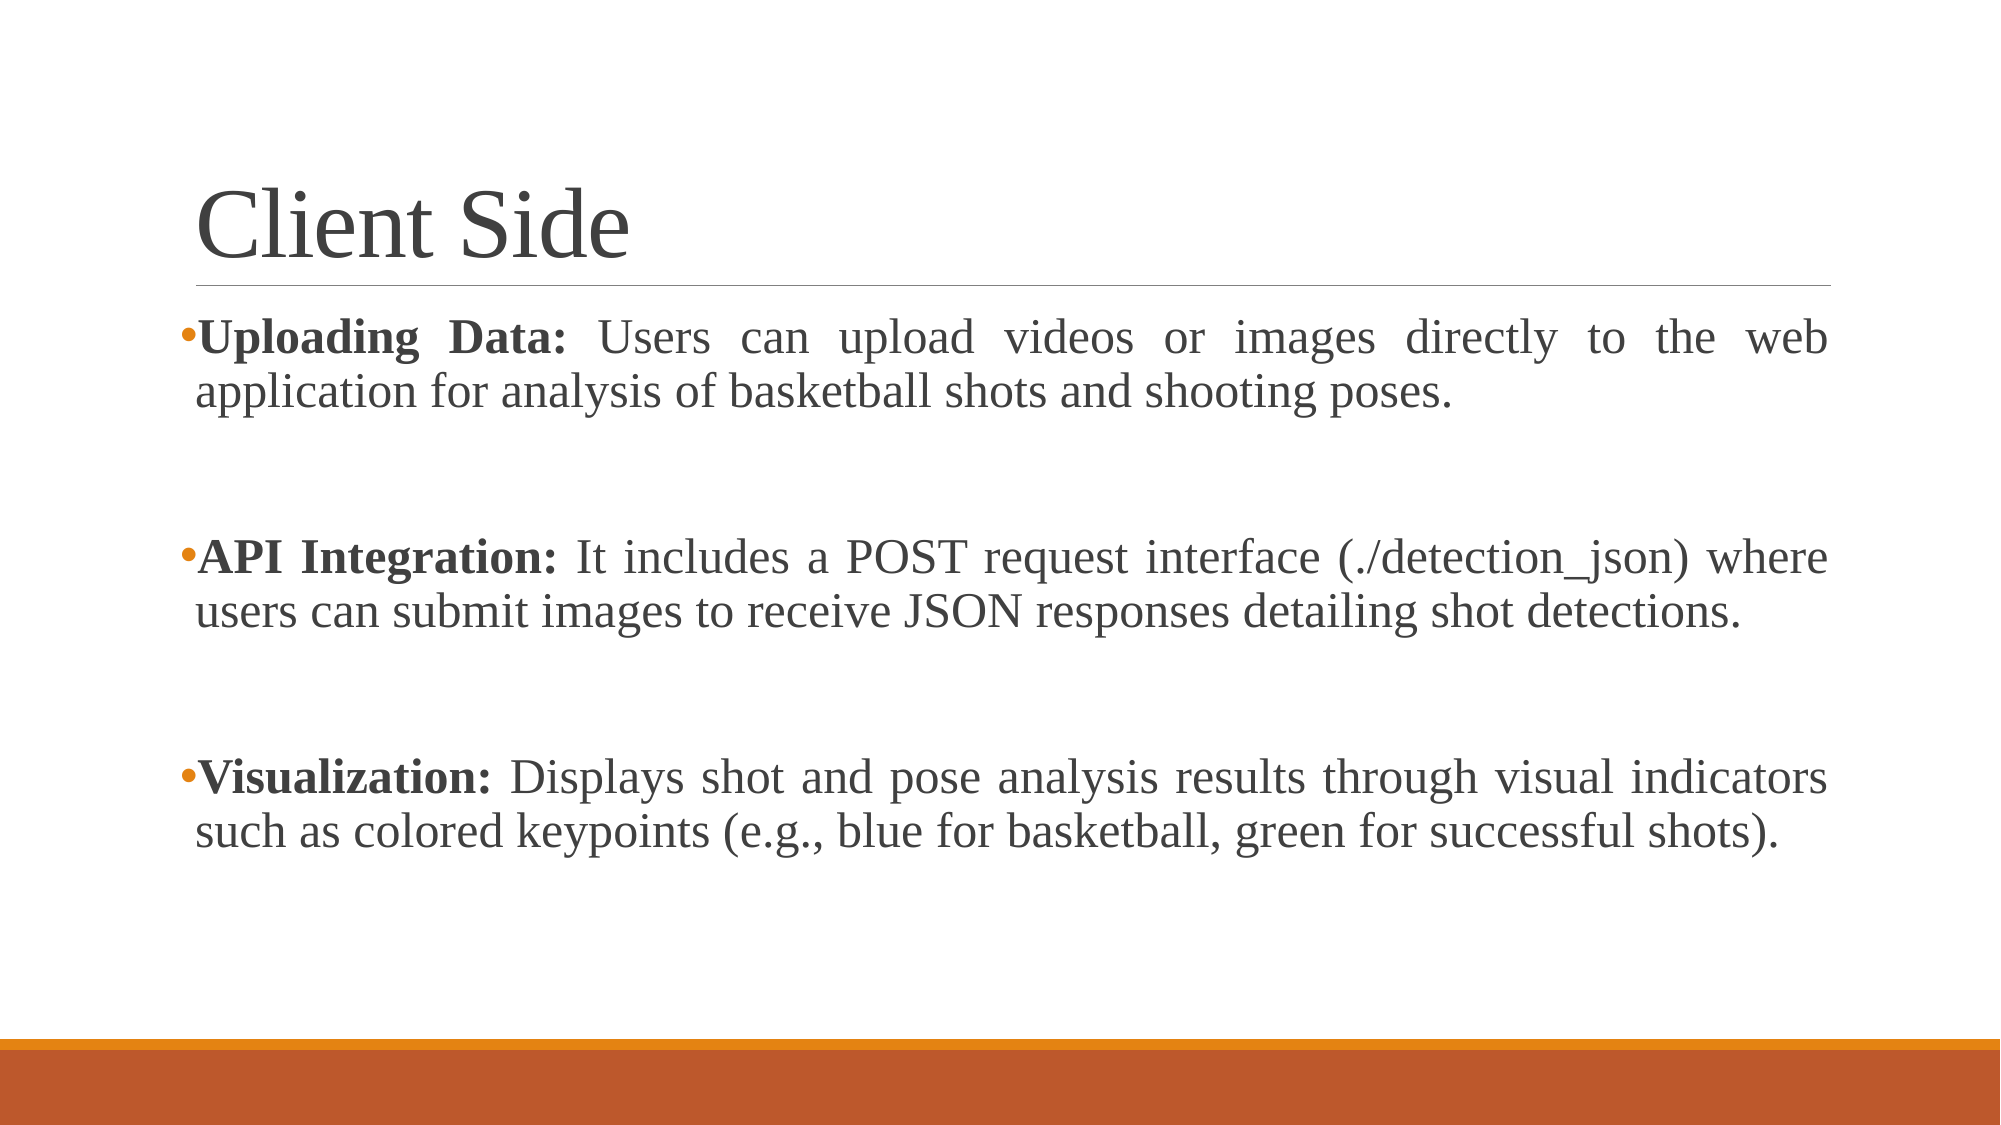

# Client Side
Uploading Data: Users can upload videos or images directly to the web application for analysis of basketball shots and shooting poses.

API Integration: It includes a POST request interface (./detection_json) where users can submit images to receive JSON responses detailing shot detections.

Visualization: Displays shot and pose analysis results through visual indicators such as colored keypoints (e.g., blue for basketball, green for successful shots).